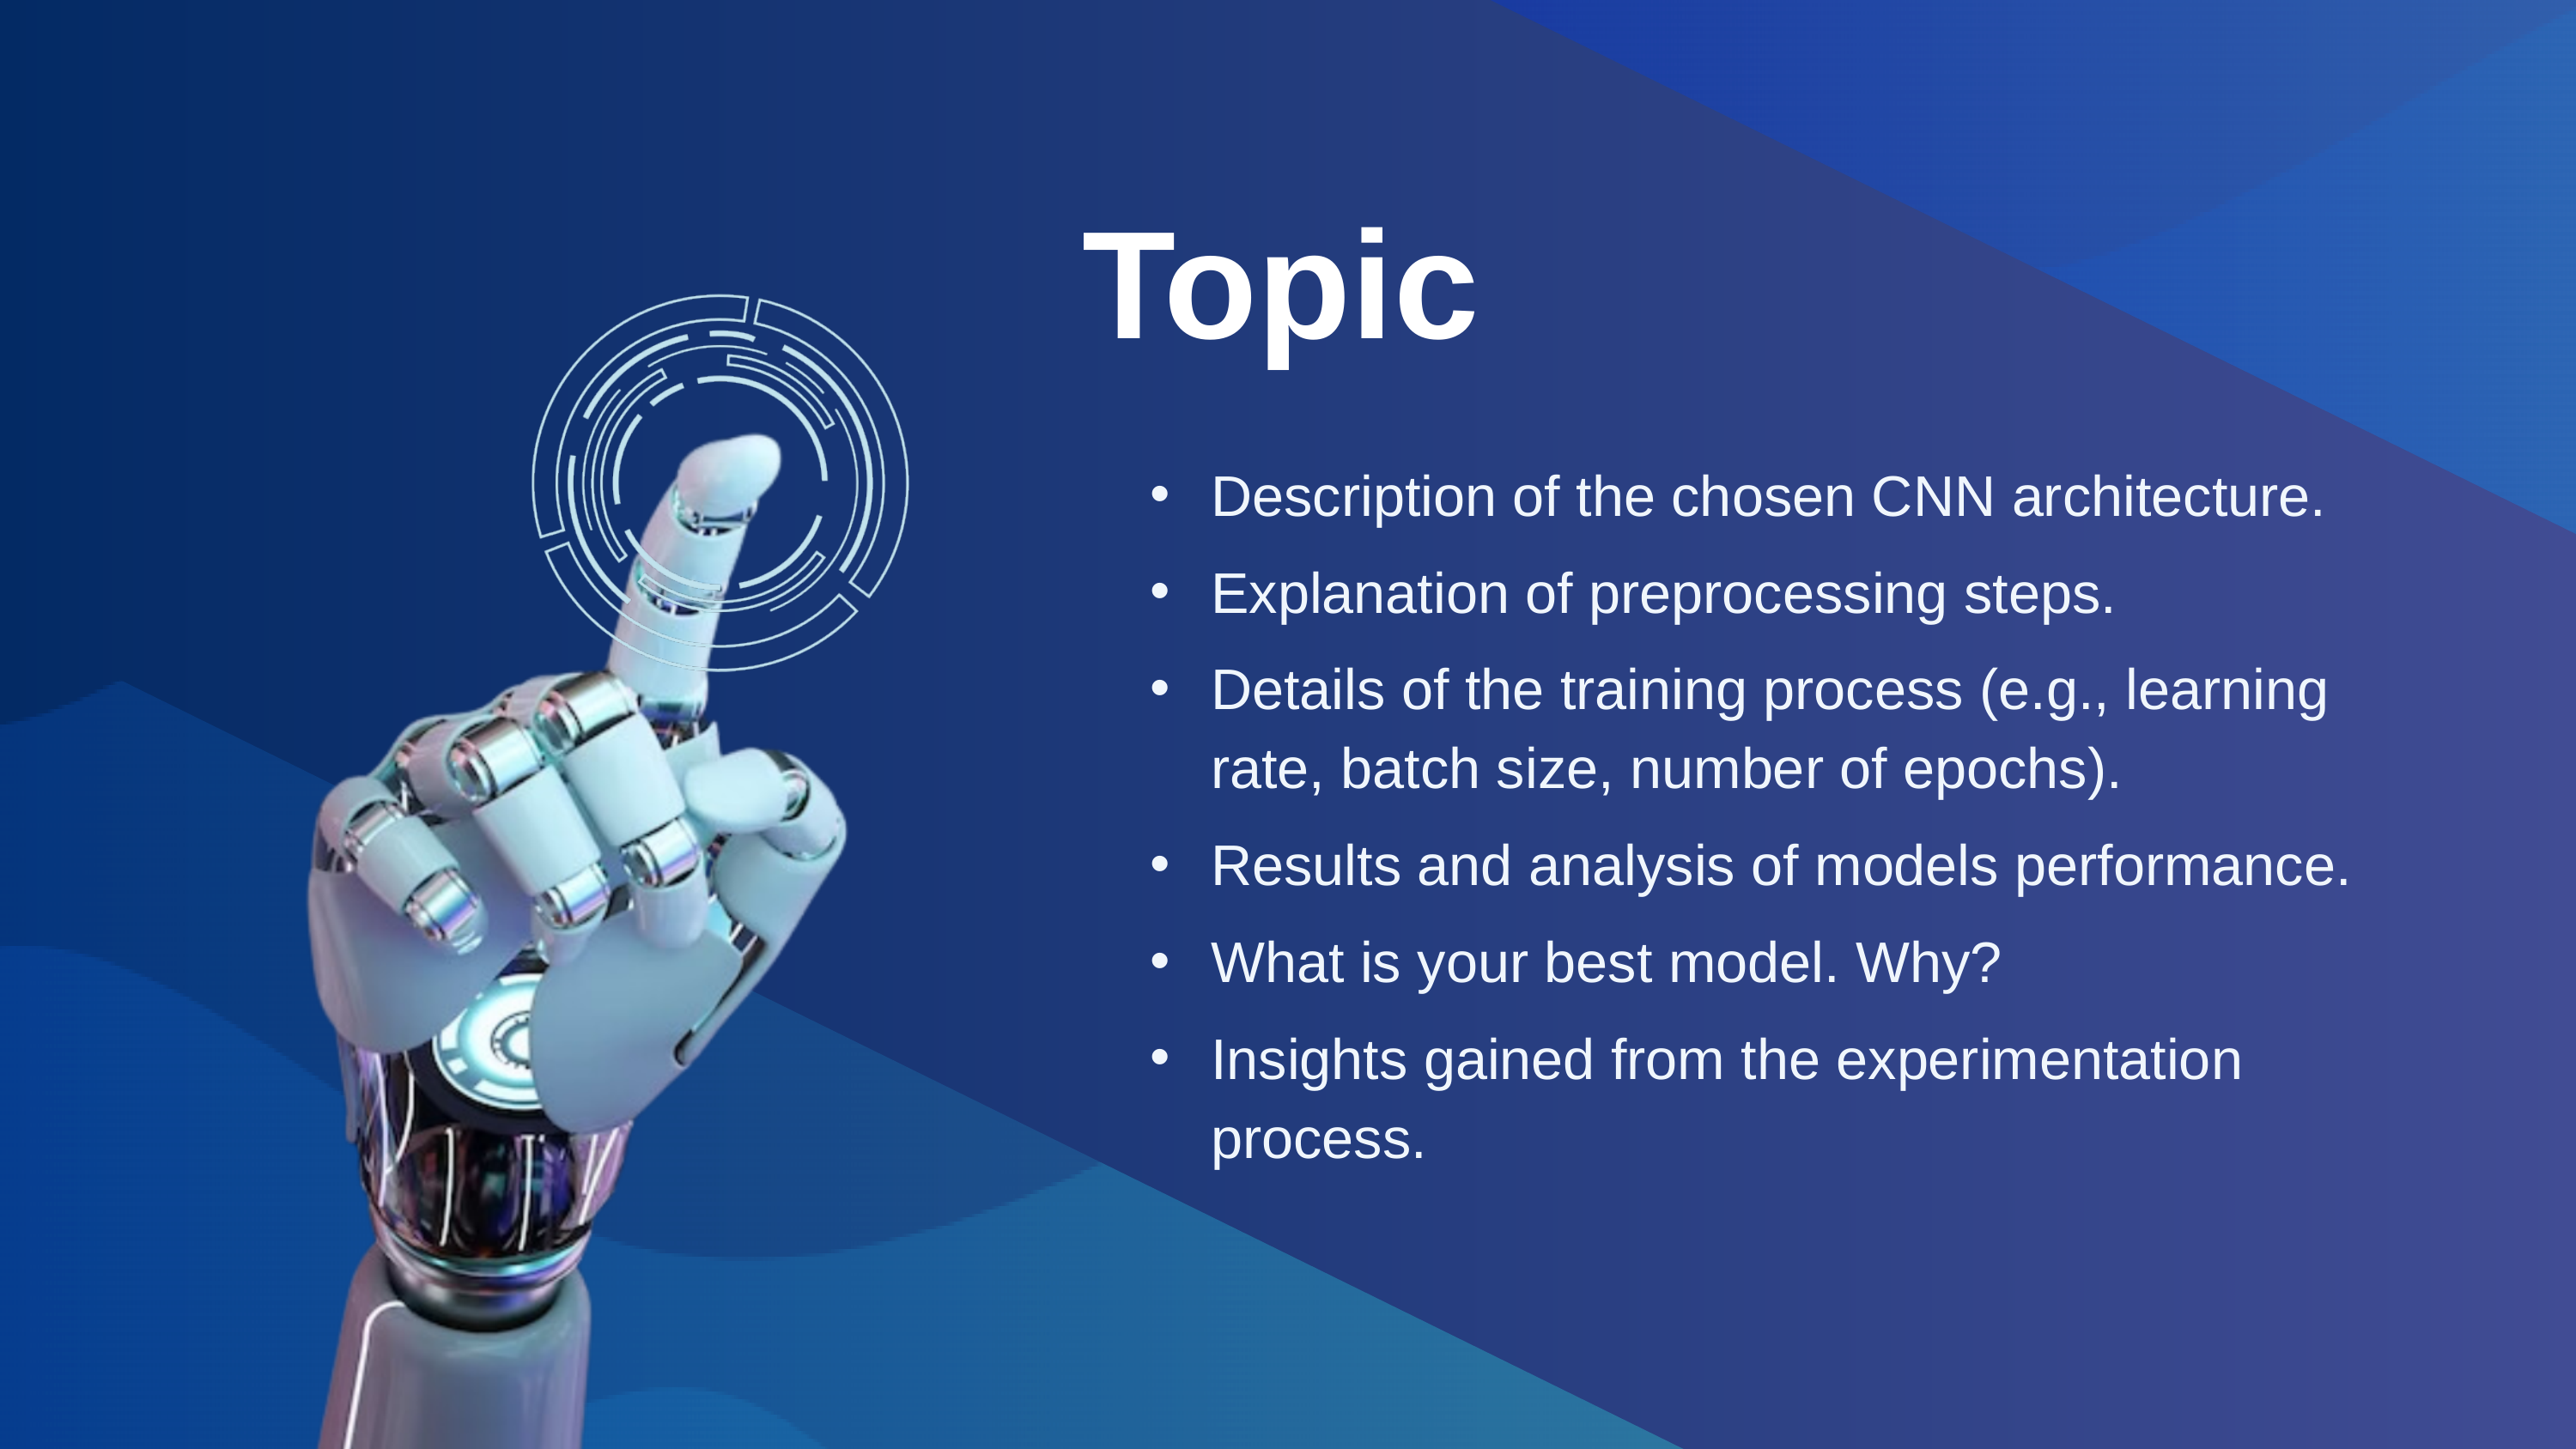

Topic

Description of the chosen CNN architecture.
Explanation of preprocessing steps.
Details of the training process (e.g., learning rate, batch size, number of epochs).
Results and analysis of models performance.
What is your best model. Why?
Insights gained from the experimentation process.